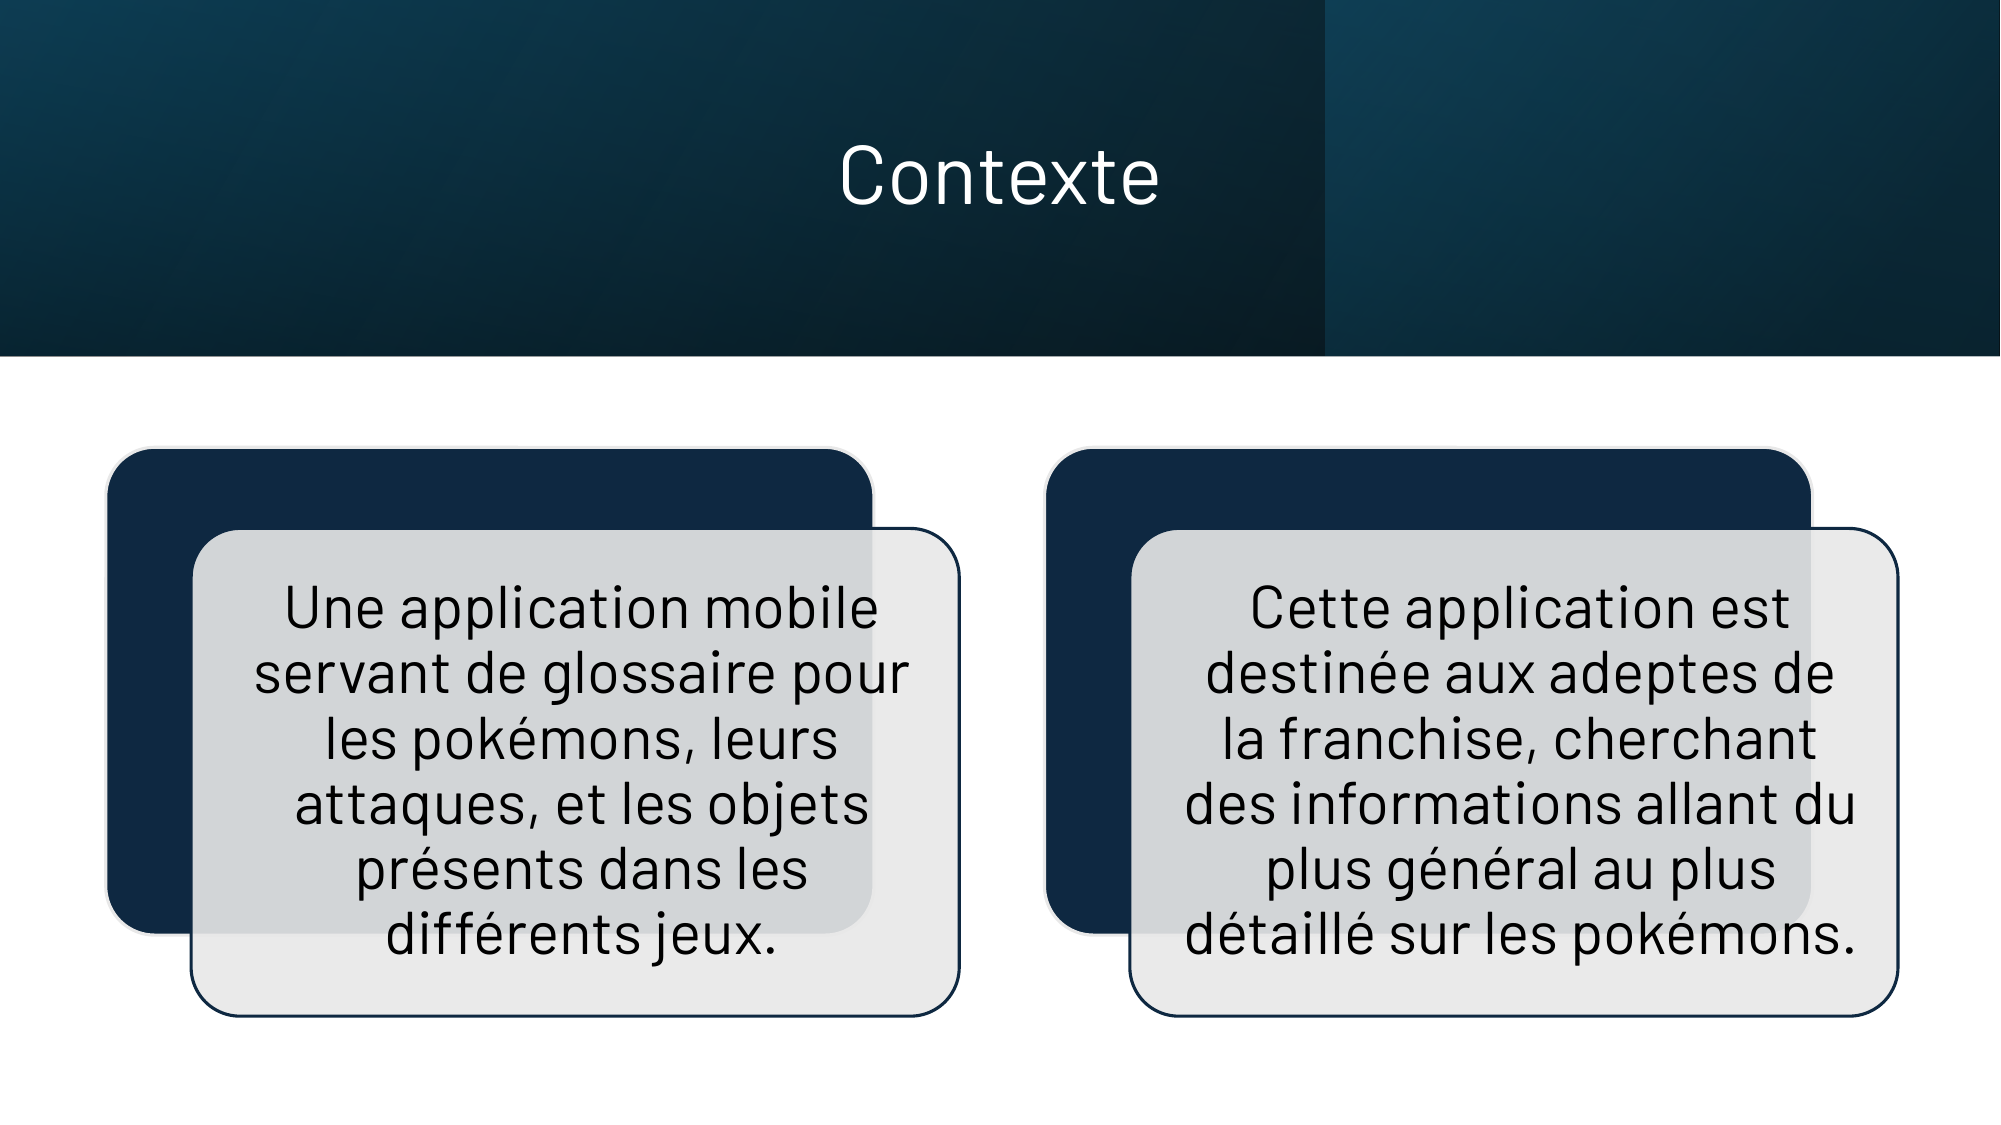

# Contexte
Une application mobile servant de glossaire pour les pokémons, leurs attaques, et les objets présents dans les différents jeux.
Cette application est destinée aux adeptes de la franchise, cherchant des informations allant du plus général au plus détaillé sur les pokémons.